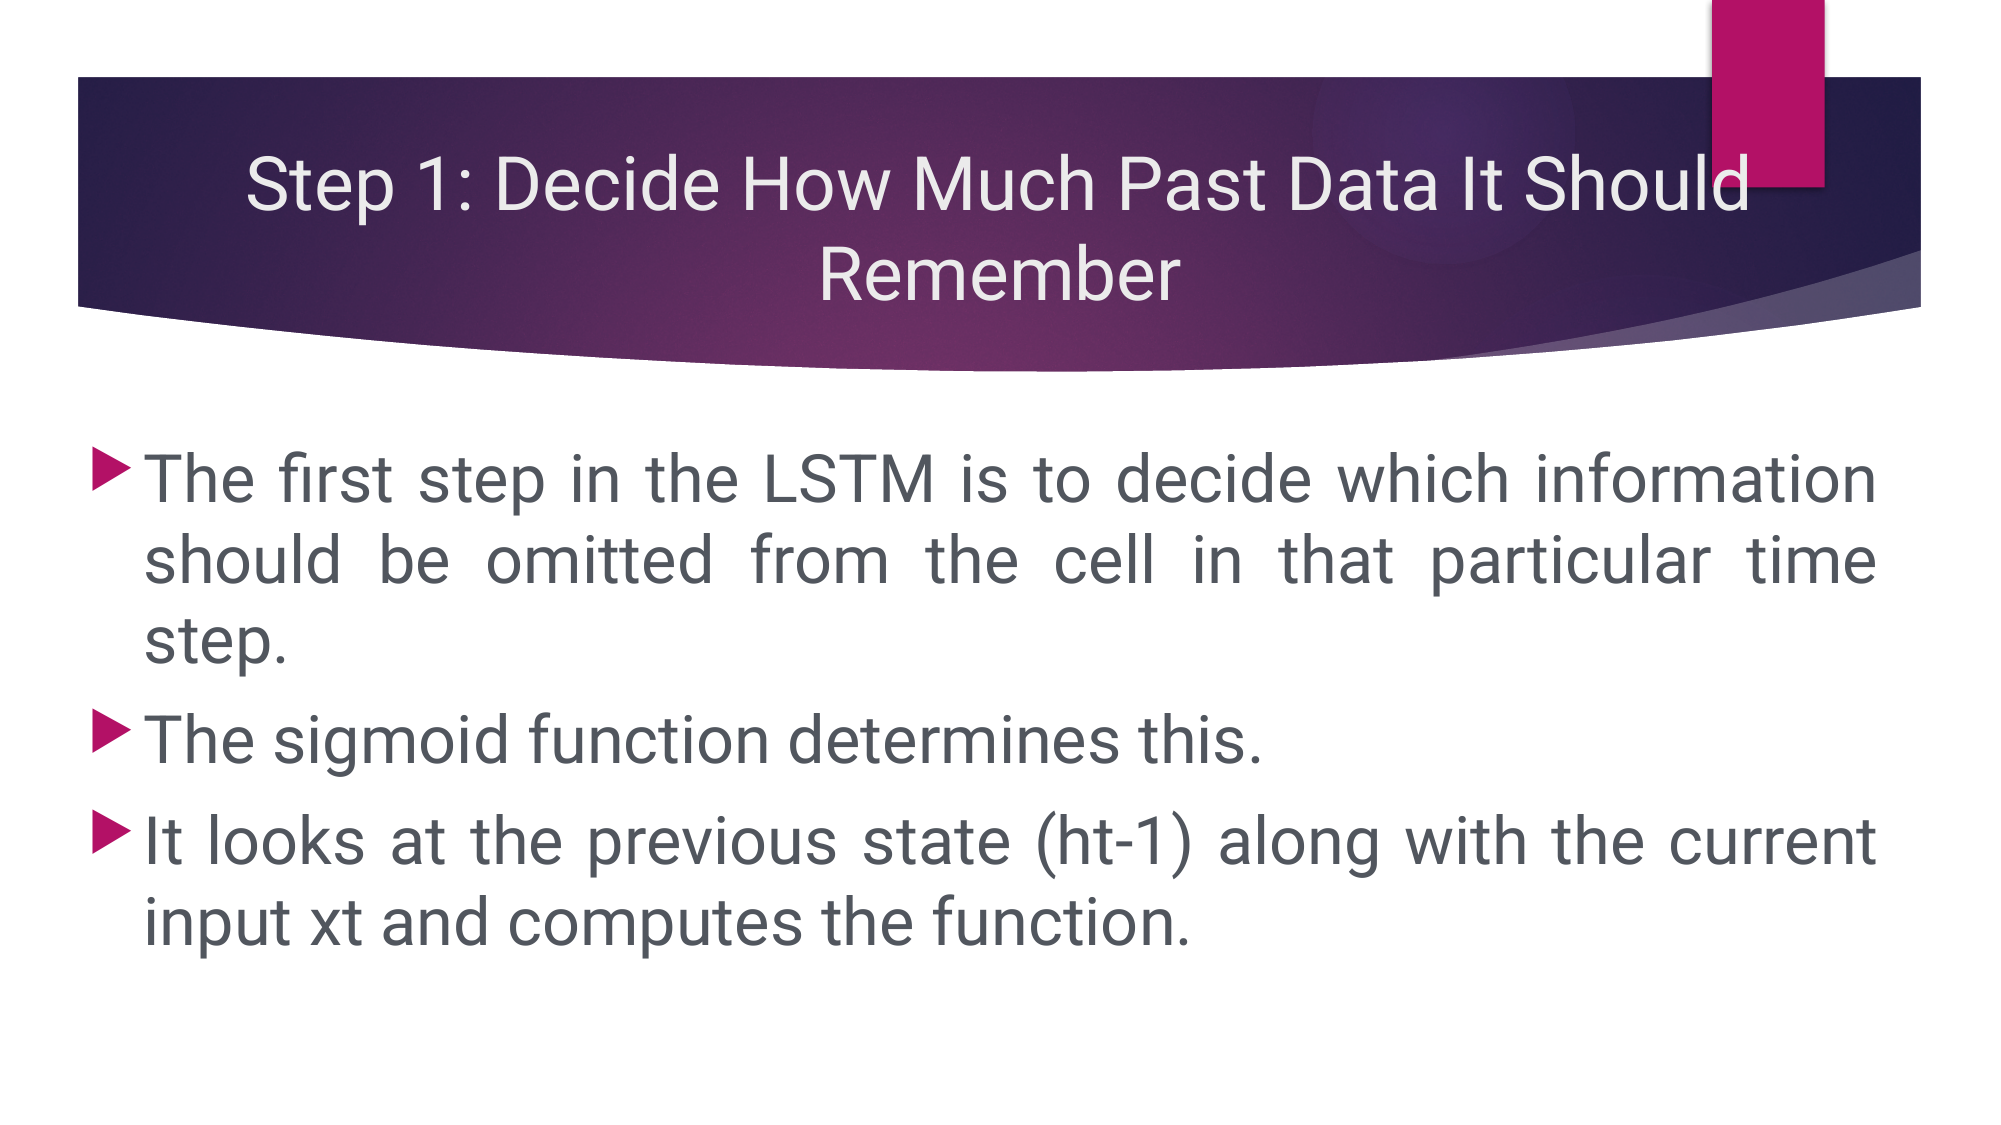

# Step 1: Decide How Much Past Data It Should Remember
The first step in the LSTM is to decide which information should be omitted from the cell in that particular time step.
The sigmoid function determines this.
It looks at the previous state (ht-1) along with the current input xt and computes the function.